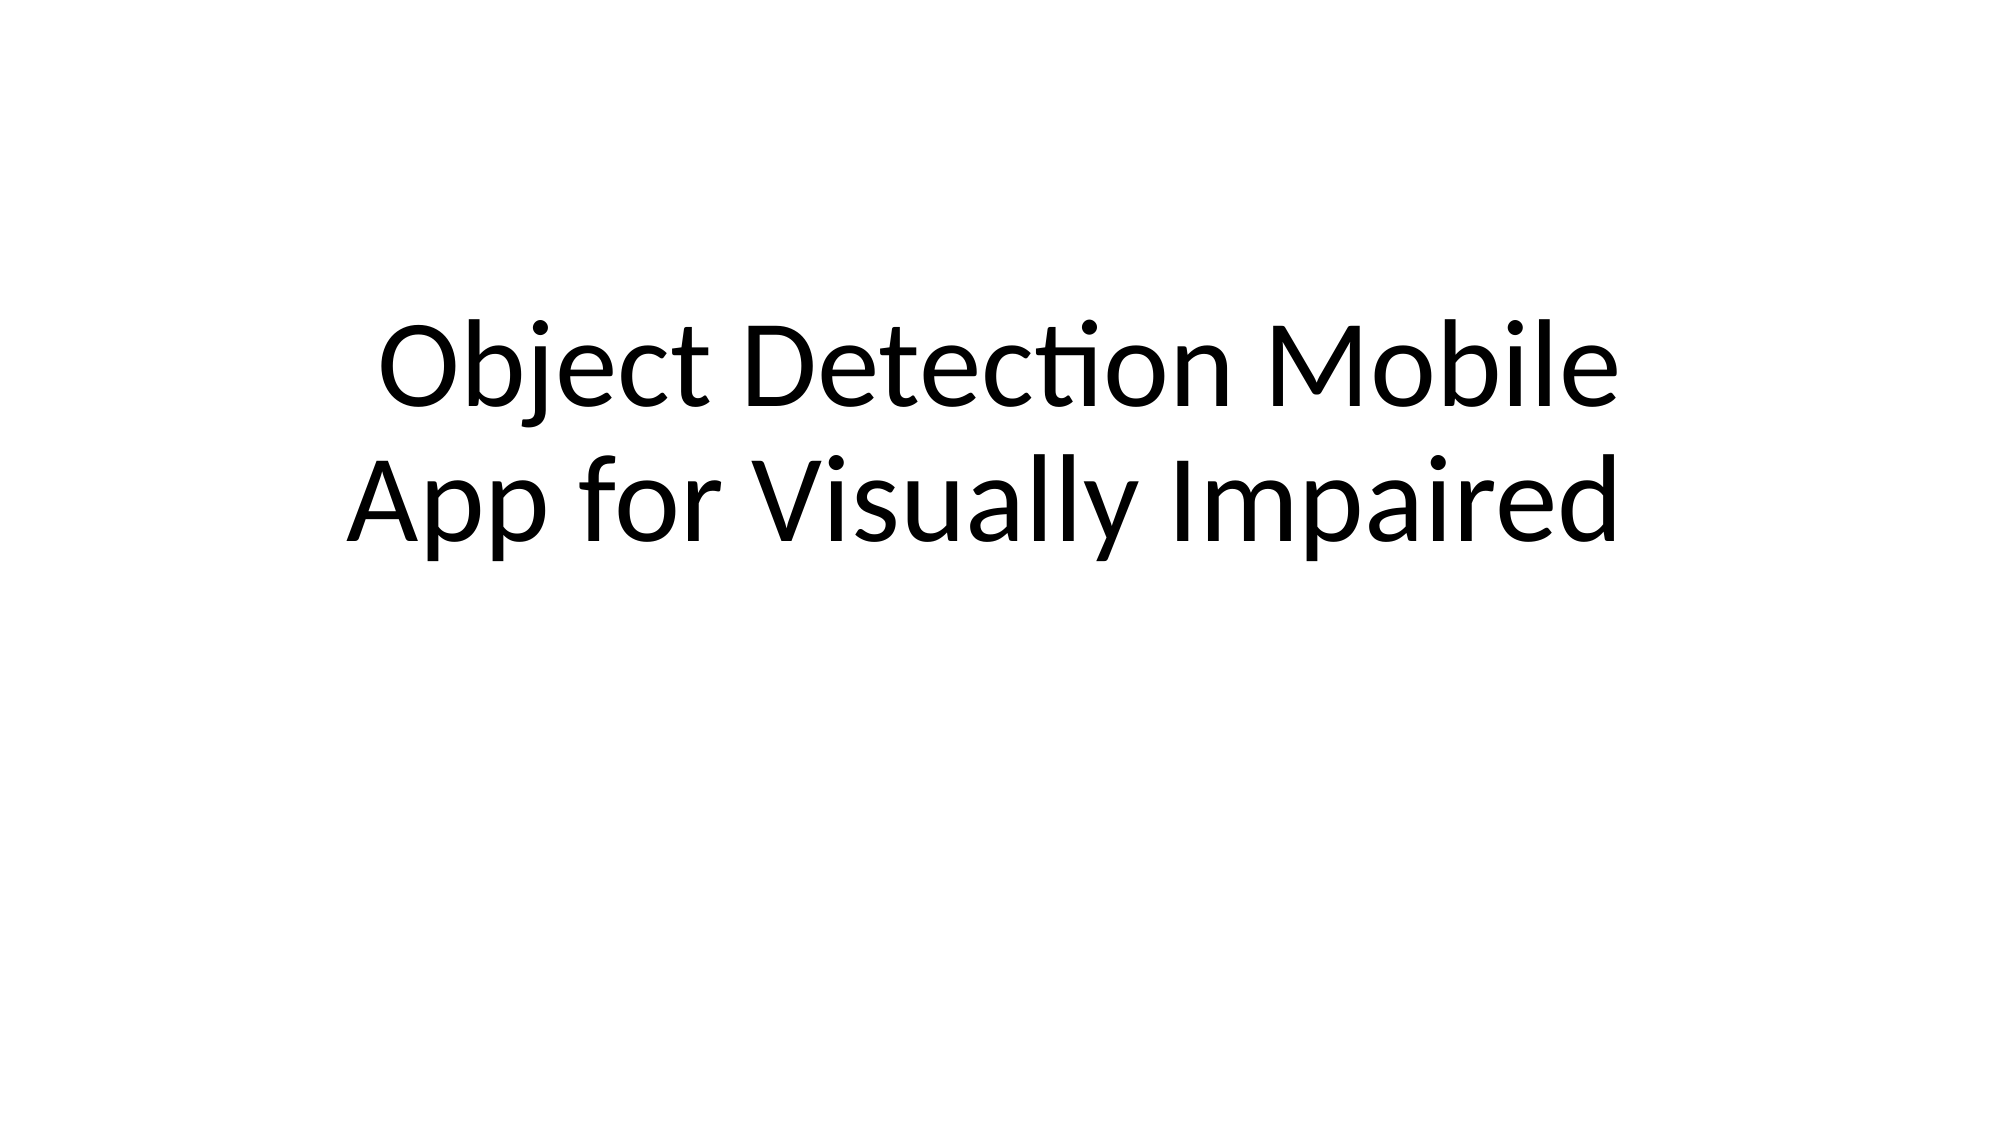

# Object Detection Mobile App for Visually Impaired